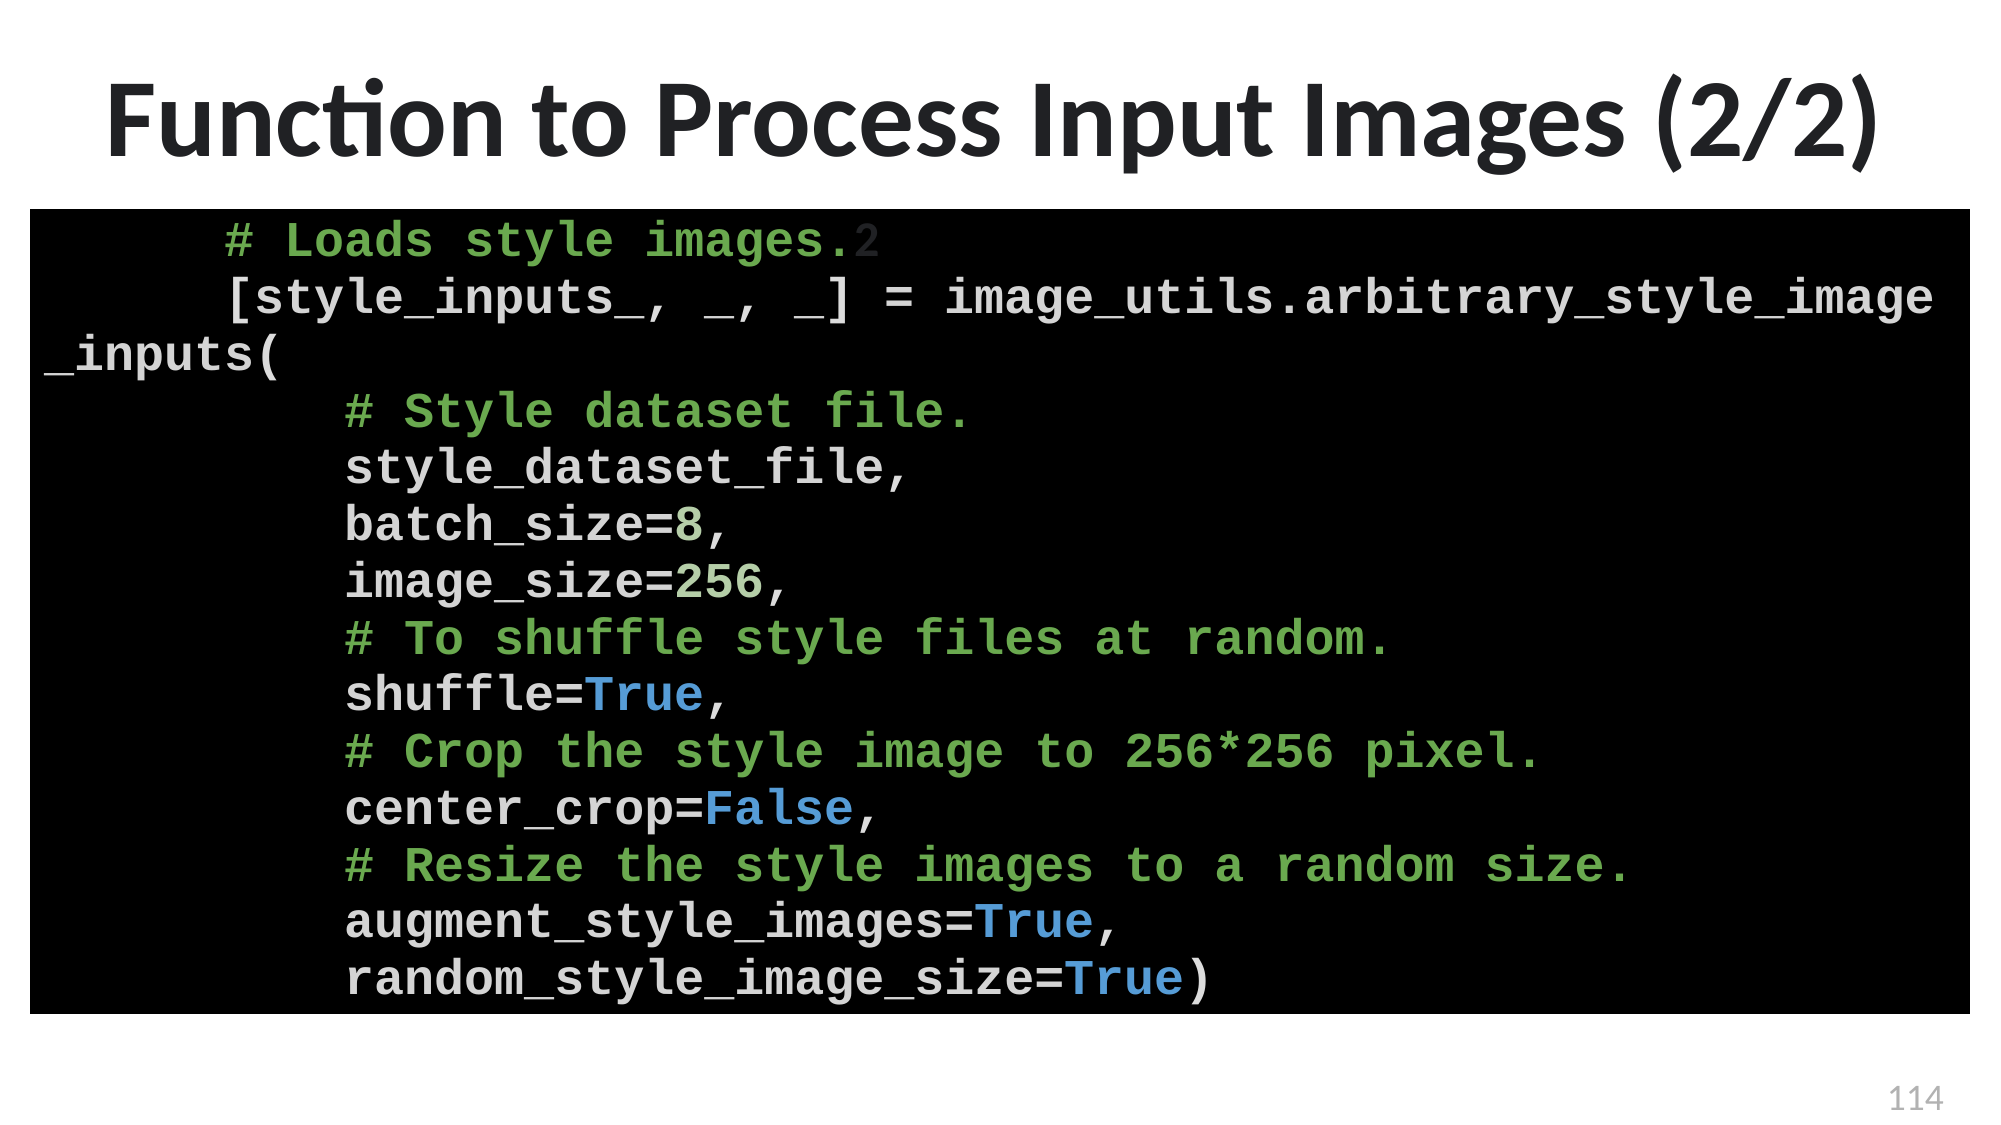

# Function to Process Input Images (2/2)
| # Loads style images.2       [style\_inputs\_, \_, \_] = image\_utils.arbitrary\_style\_image\_inputs(           # Style dataset file.           style\_dataset\_file,           batch\_size=8,           image\_size=256,           # To shuffle style files at random.           shuffle=True,           # Crop the style image to 256\*256 pixel.           center\_crop=False,           # Resize the style images to a random size.           augment\_style\_images=True,           random\_style\_image\_size=True) |
| --- |
114